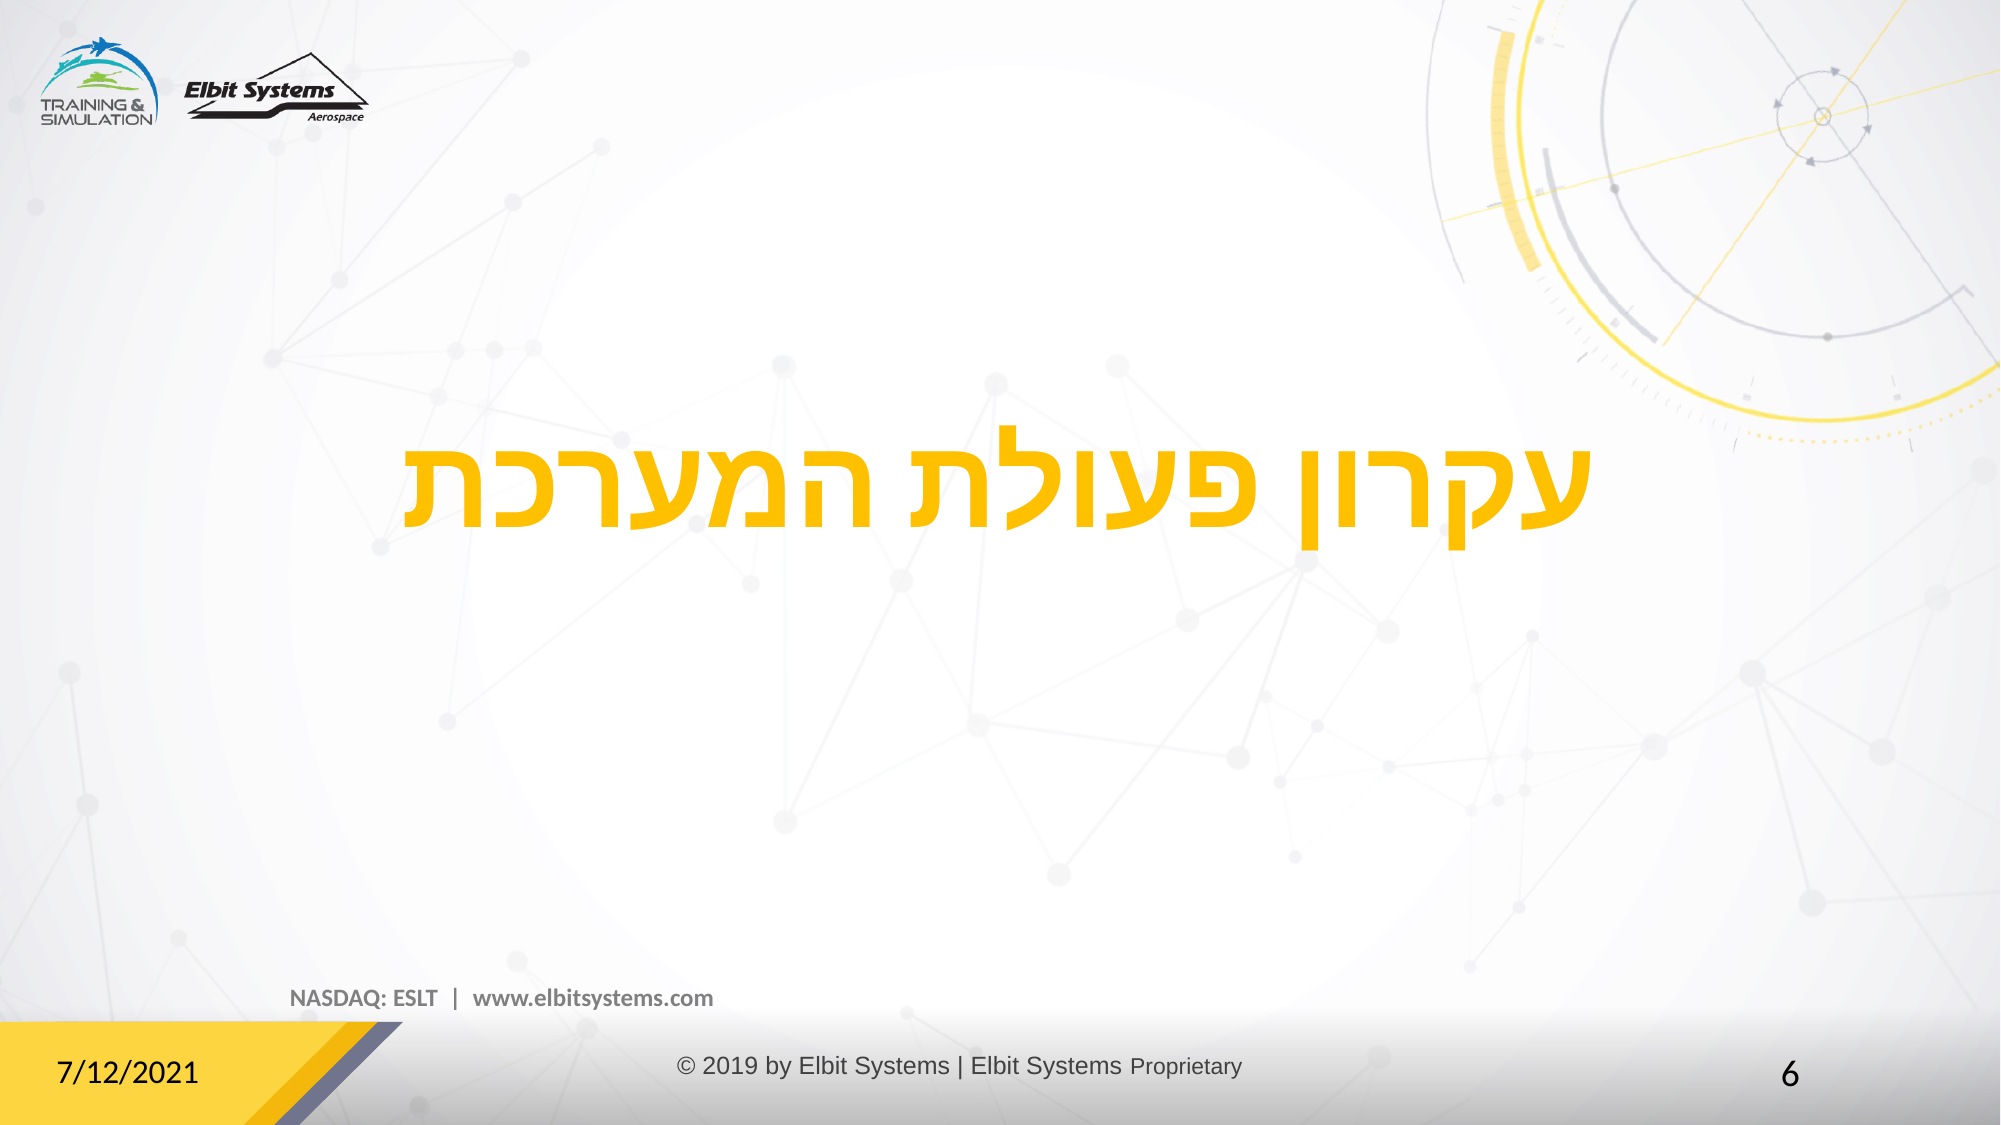

# עקרון פעולת המערכת
NASDAQ: ESLT  |  www.elbitsystems.com